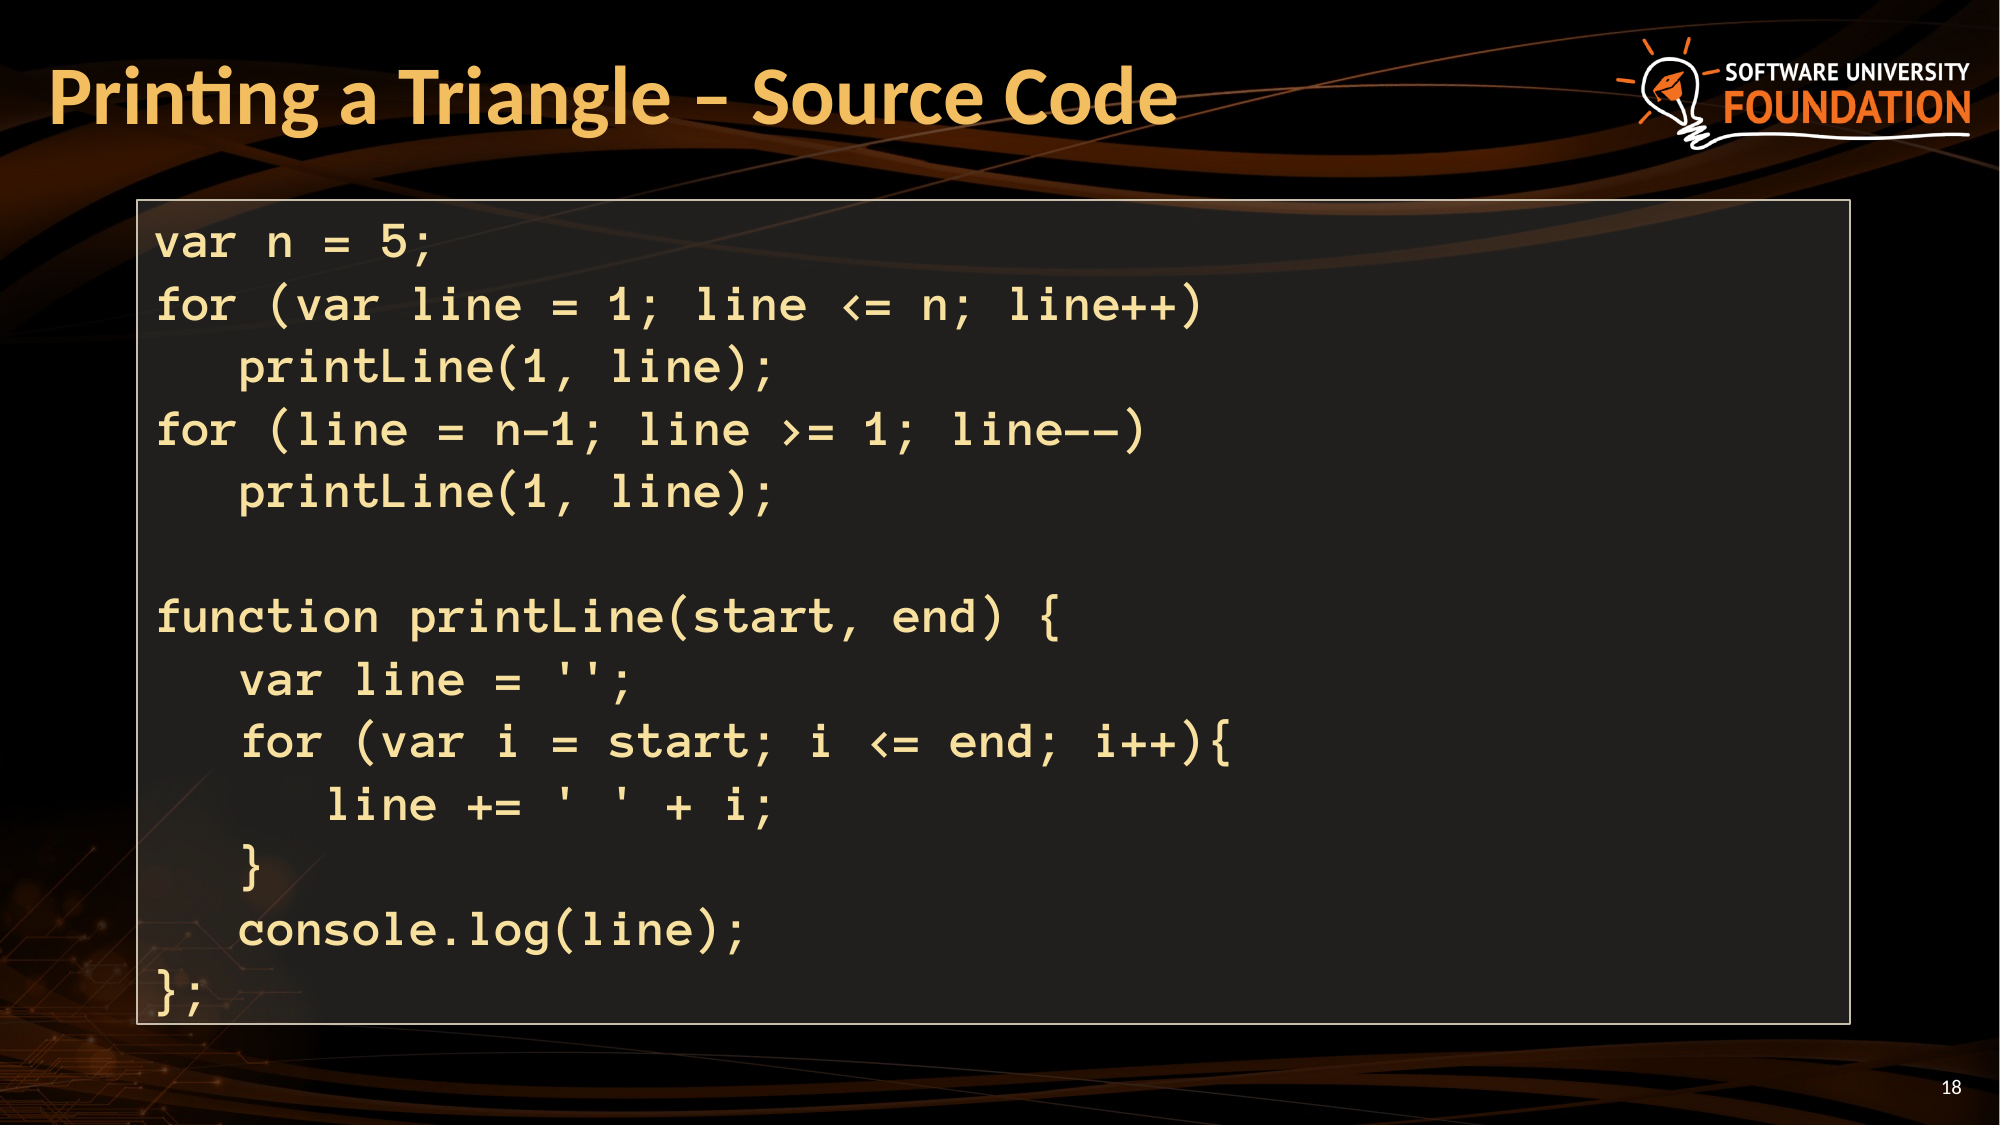

# Printing a Triangle – Source Code
var n = 5;
for (var line = 1; line <= n; line++)
   printLine(1, line);
for (line = n-1; line >= 1; line--)
   printLine(1, line);

function printLine(start, end) {
   var line = '';
   for (var i = start; i <= end; i++){
      line += ' ' + i;
   }
   console.log(line);
};
18